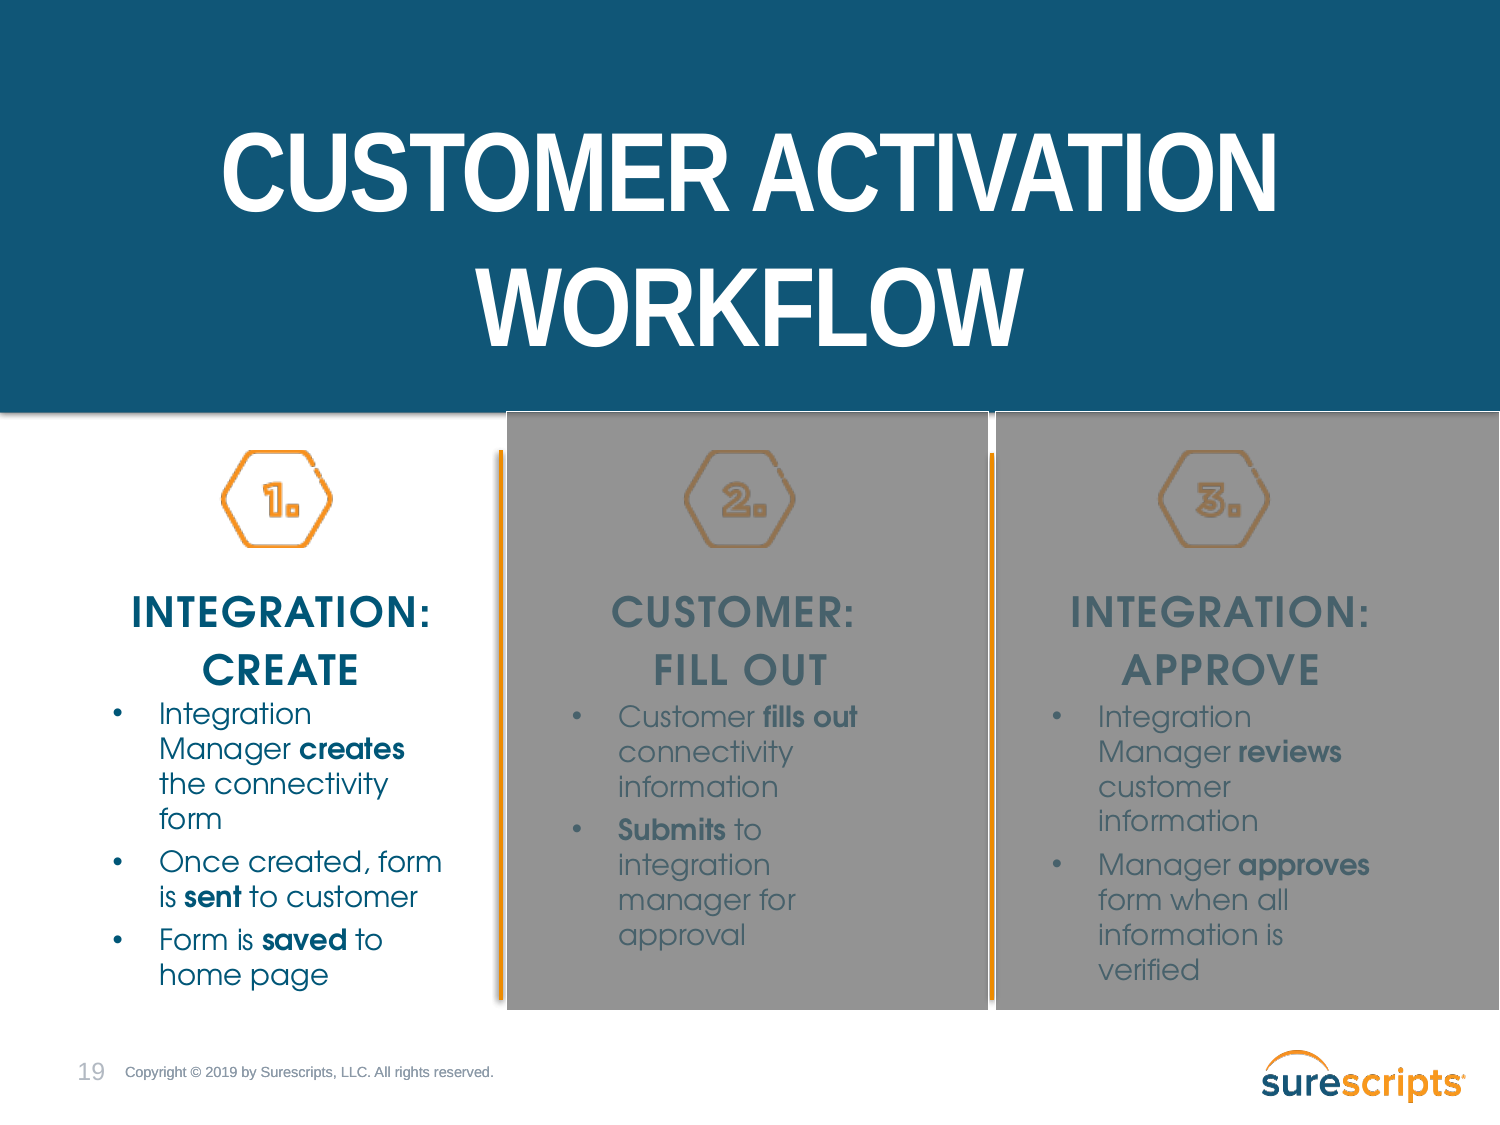

Customer Activation Workflow

Integration:
Create
Customer:
Fill out
Integration:
Approve
Integration Manager creates the connectivity form
Once created, form is sent to customer
Form is saved to home page
Customer fills out connectivity information
Submits to integration manager for approval

Integration Manager reviews customer information
Manager approves form when all information is verified
19